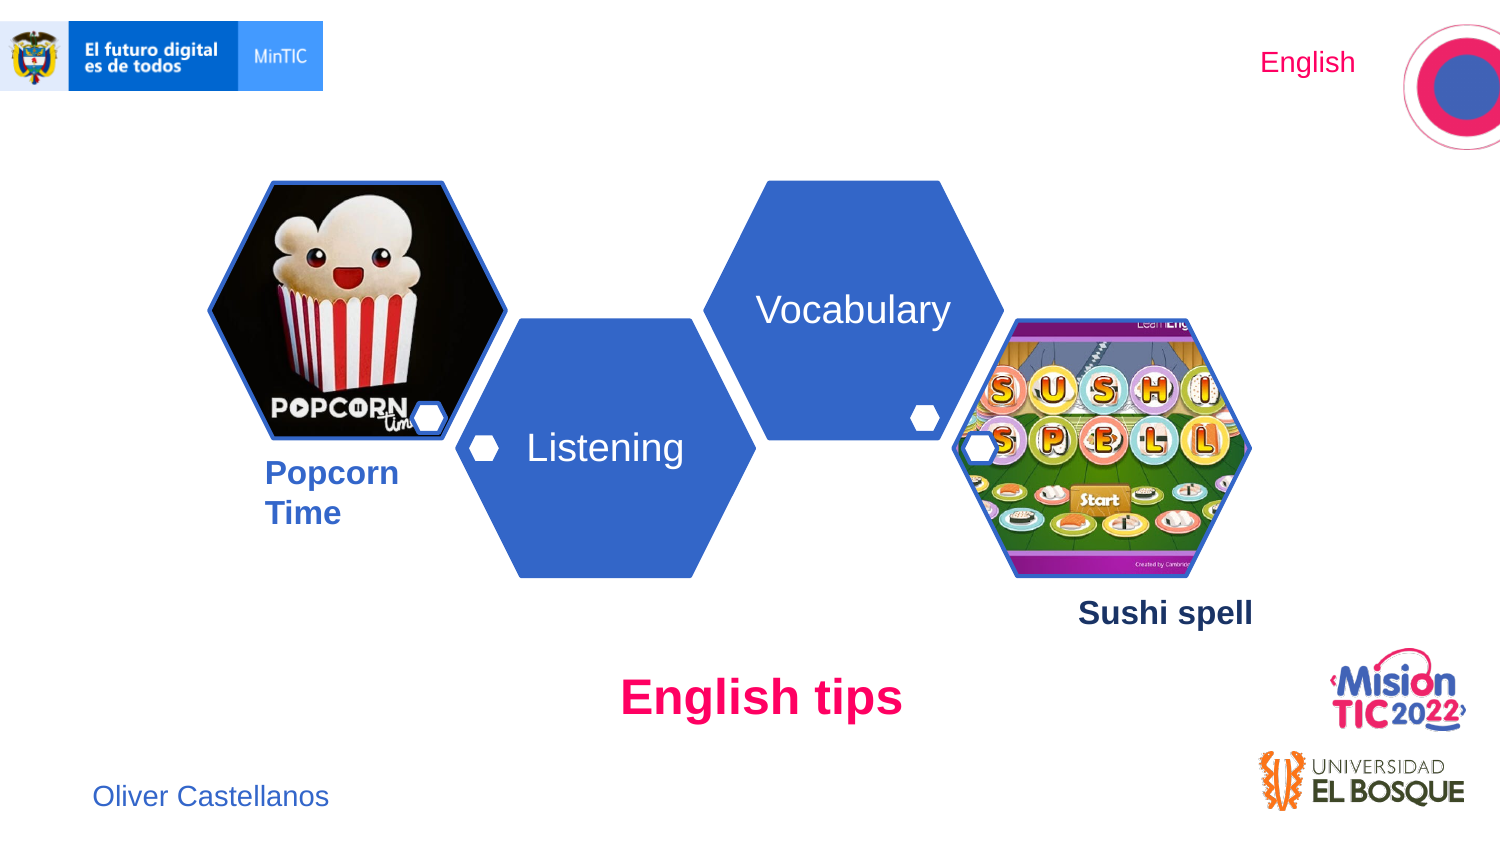

Listening
Vocabulary
Popcorn Time
Sushi spell
English tips